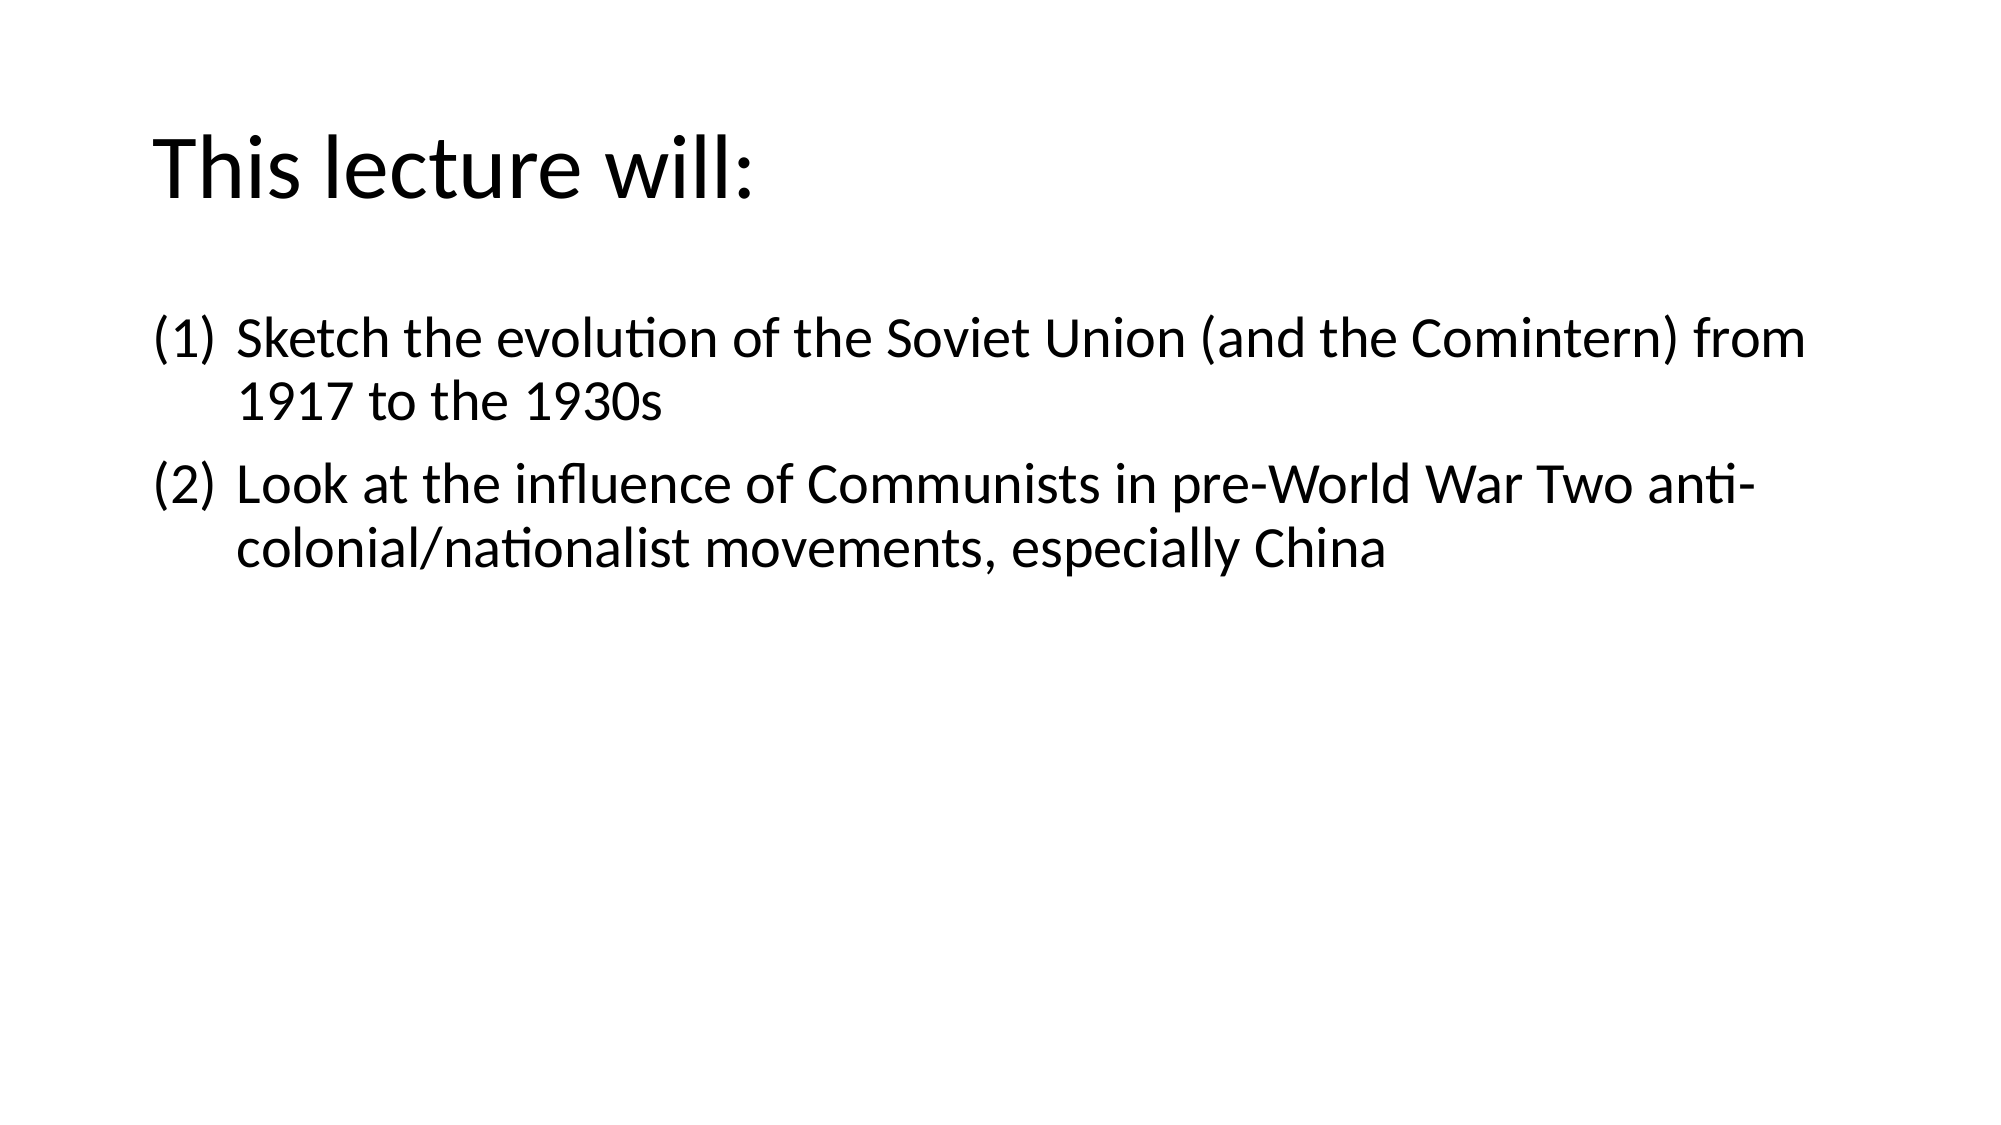

# This lecture will:
Sketch the evolution of the Soviet Union (and the Comintern) from 1917 to the 1930s
Look at the influence of Communists in pre-World War Two anti-colonial/nationalist movements, especially China